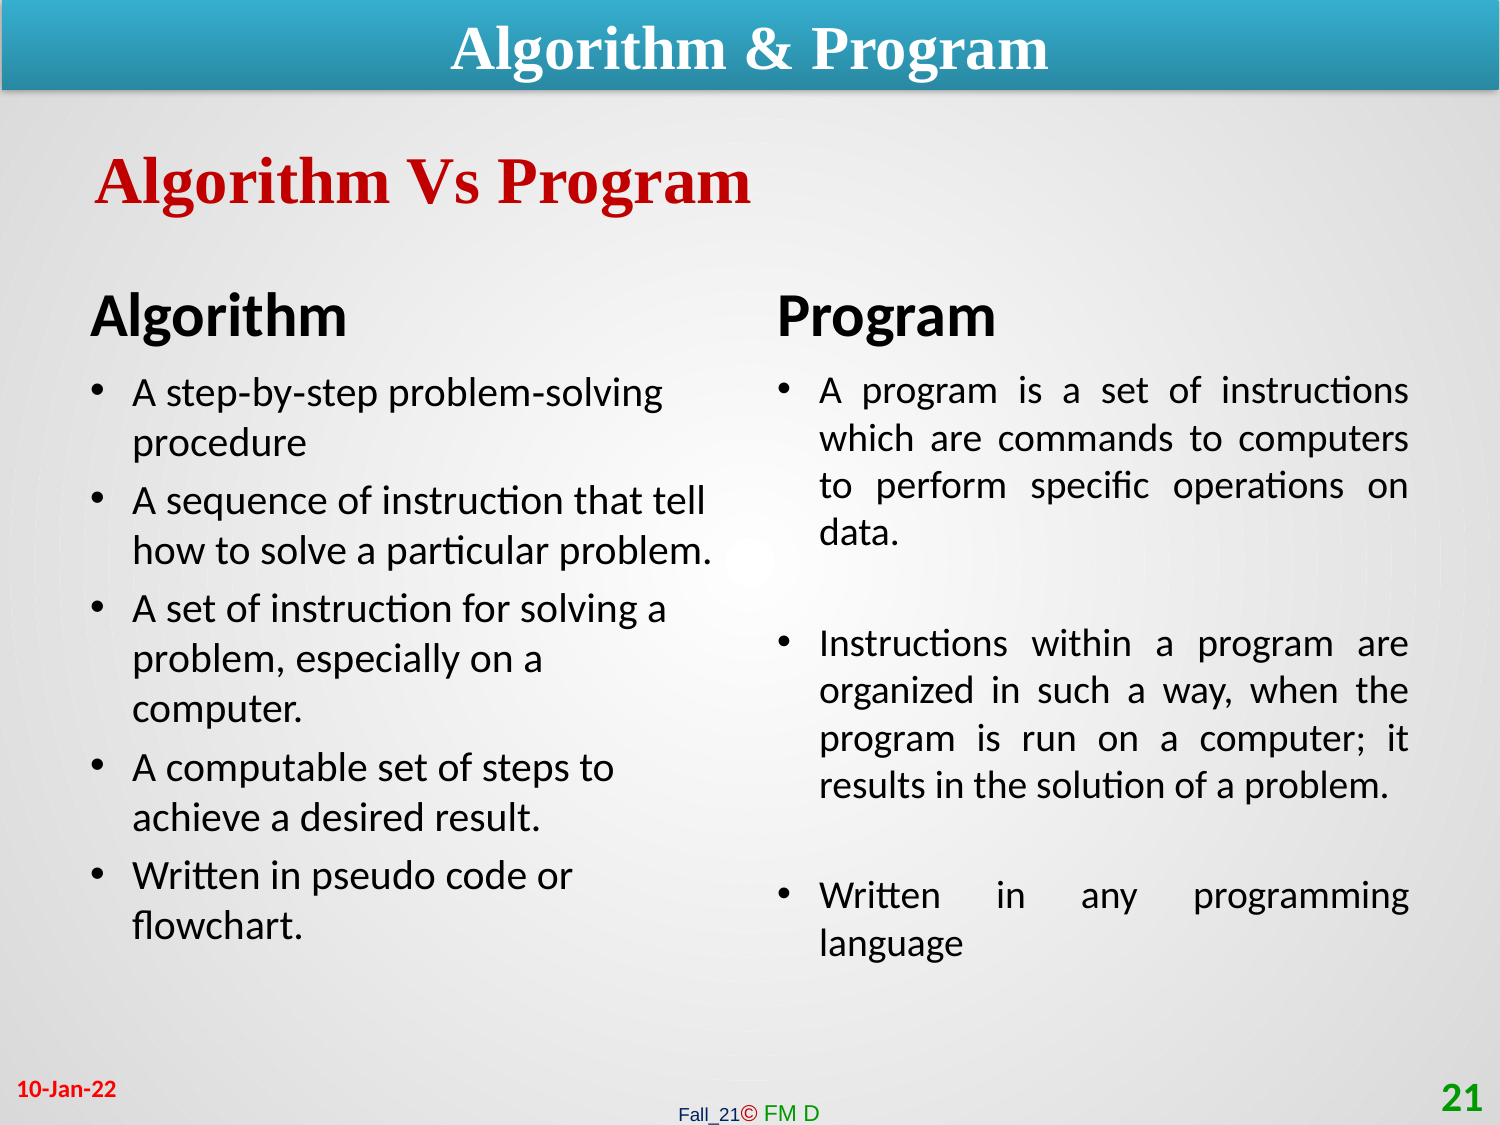

Algorithm & Program
Algorithm Vs Program
Algorithm
Program
A step‐by‐step problem‐solving procedure
A sequence of instruction that tell how to solve a particular problem.
A set of instruction for solving a problem, especially on a computer.
A computable set of steps to achieve a desired result.
Written in pseudo code or flowchart.
A program is a set of instructions which are commands to computers to perform specific operations on data.

Instructions within a program are organized in such a way, when the program is run on a computer; it results in the solution of a problem.

Written in any programming language
10-Jan-22
21